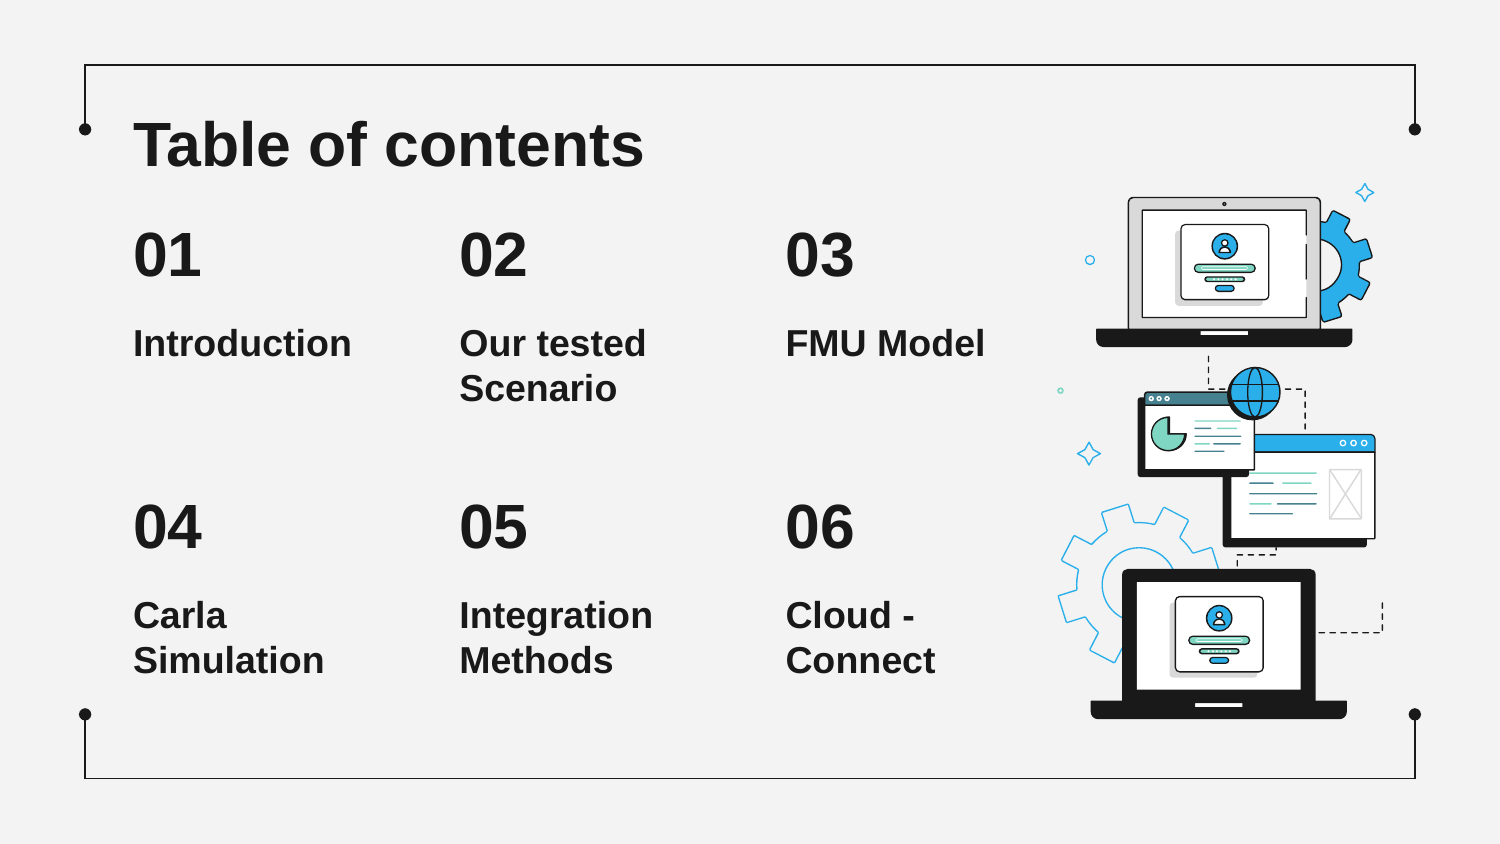

Table of contents

# 01
02
03
Our tested Scenario
FMU Model
Introduction
04
05
06
Carla Simulation
Integration Methods
Cloud - Connect